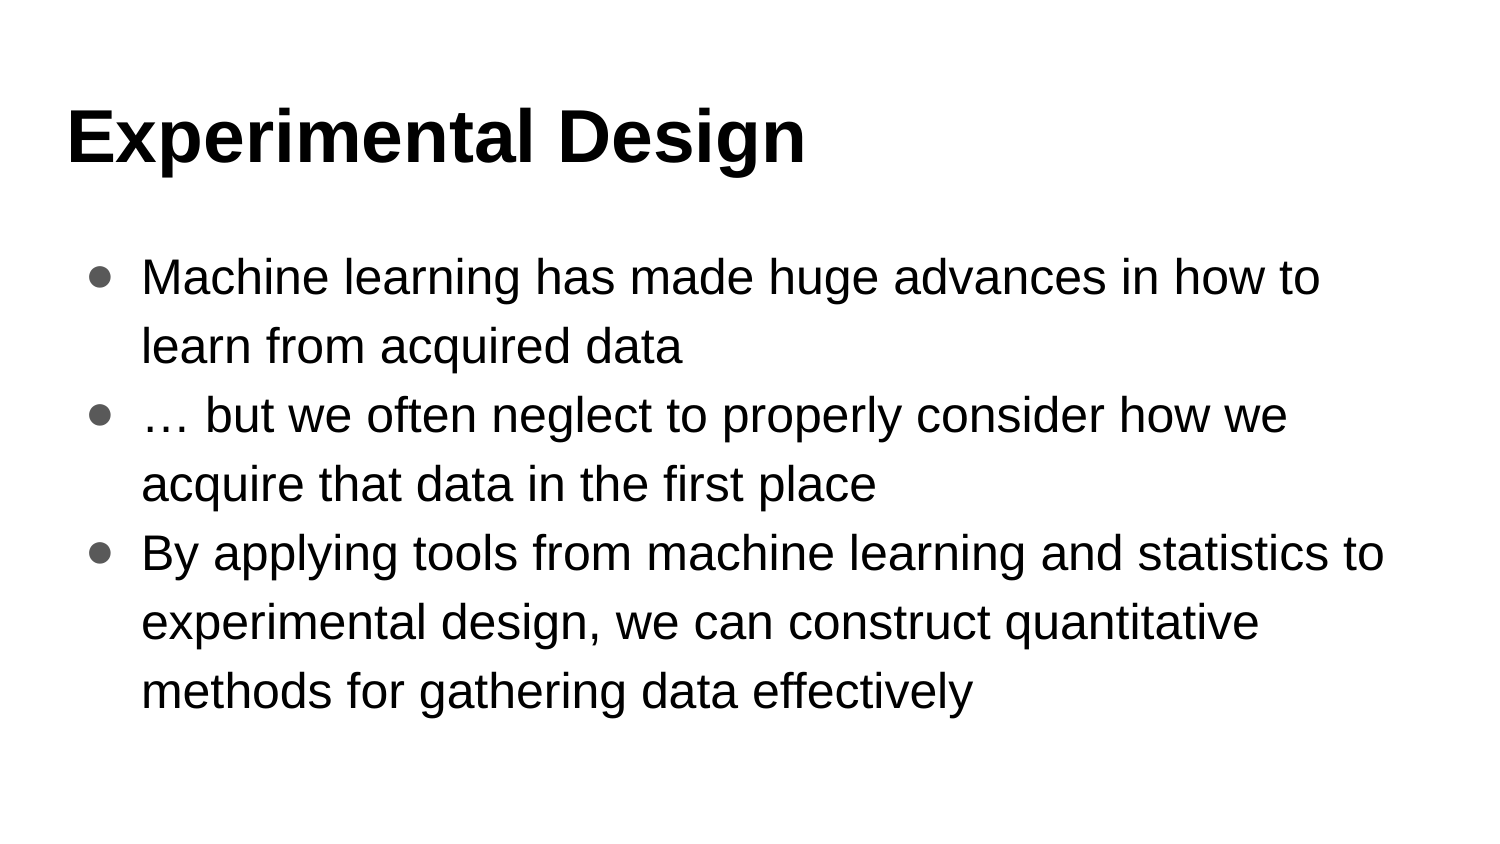

# Experimental Design
Machine learning has made huge advances in how to learn from acquired data
… but we often neglect to properly consider how we acquire that data in the first place
By applying tools from machine learning and statistics to experimental design, we can construct quantitative methods for gathering data effectively